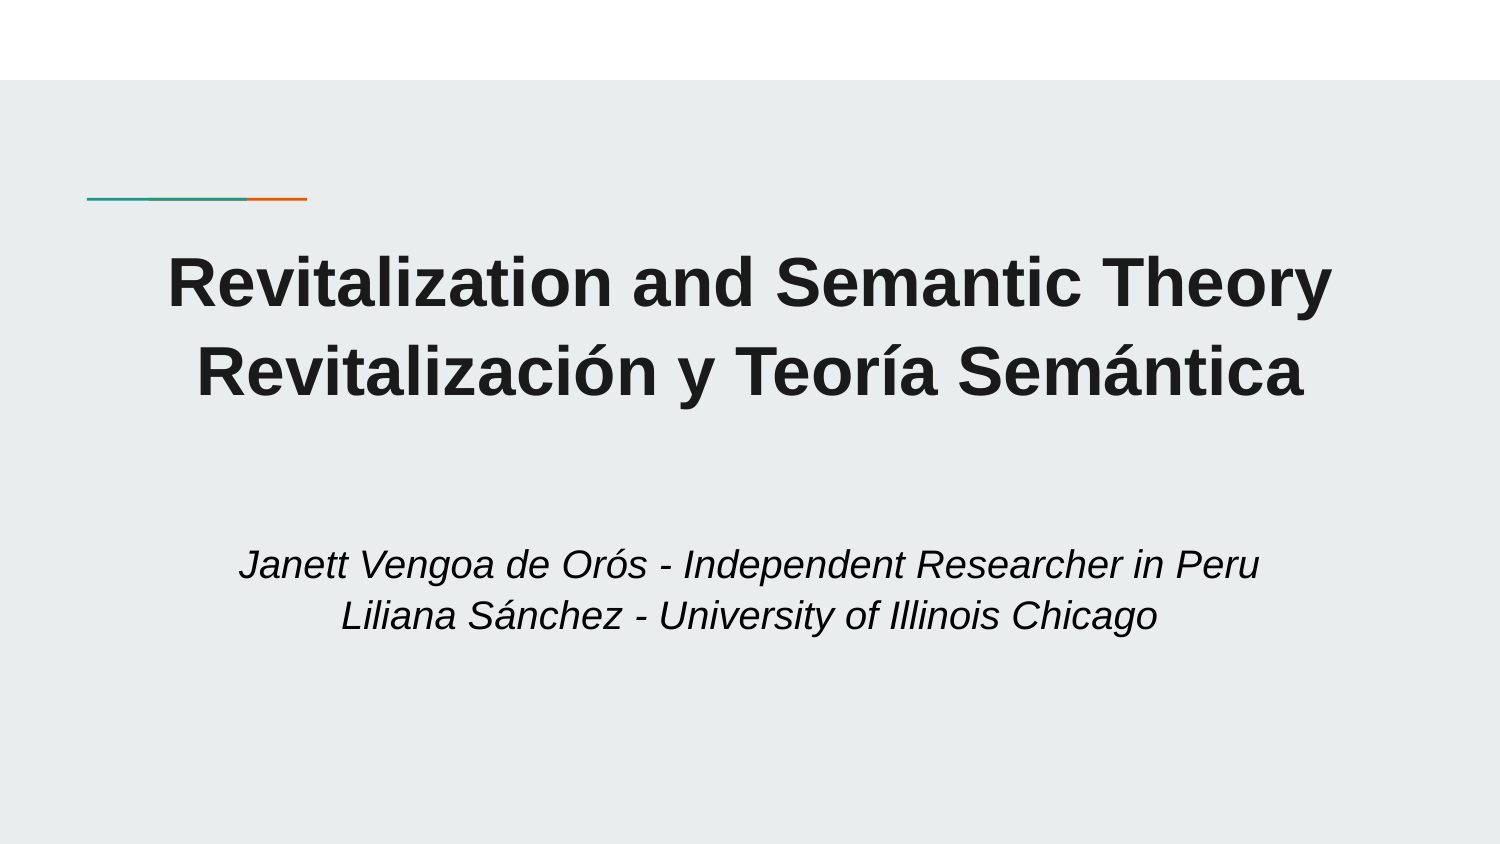

# Revitalization and Semantic Theory Revitalización y Teoría Semántica

Janett Vengoa de Orós - Independent Researcher in Peru
Liliana Sánchez - University of Illinois Chicago